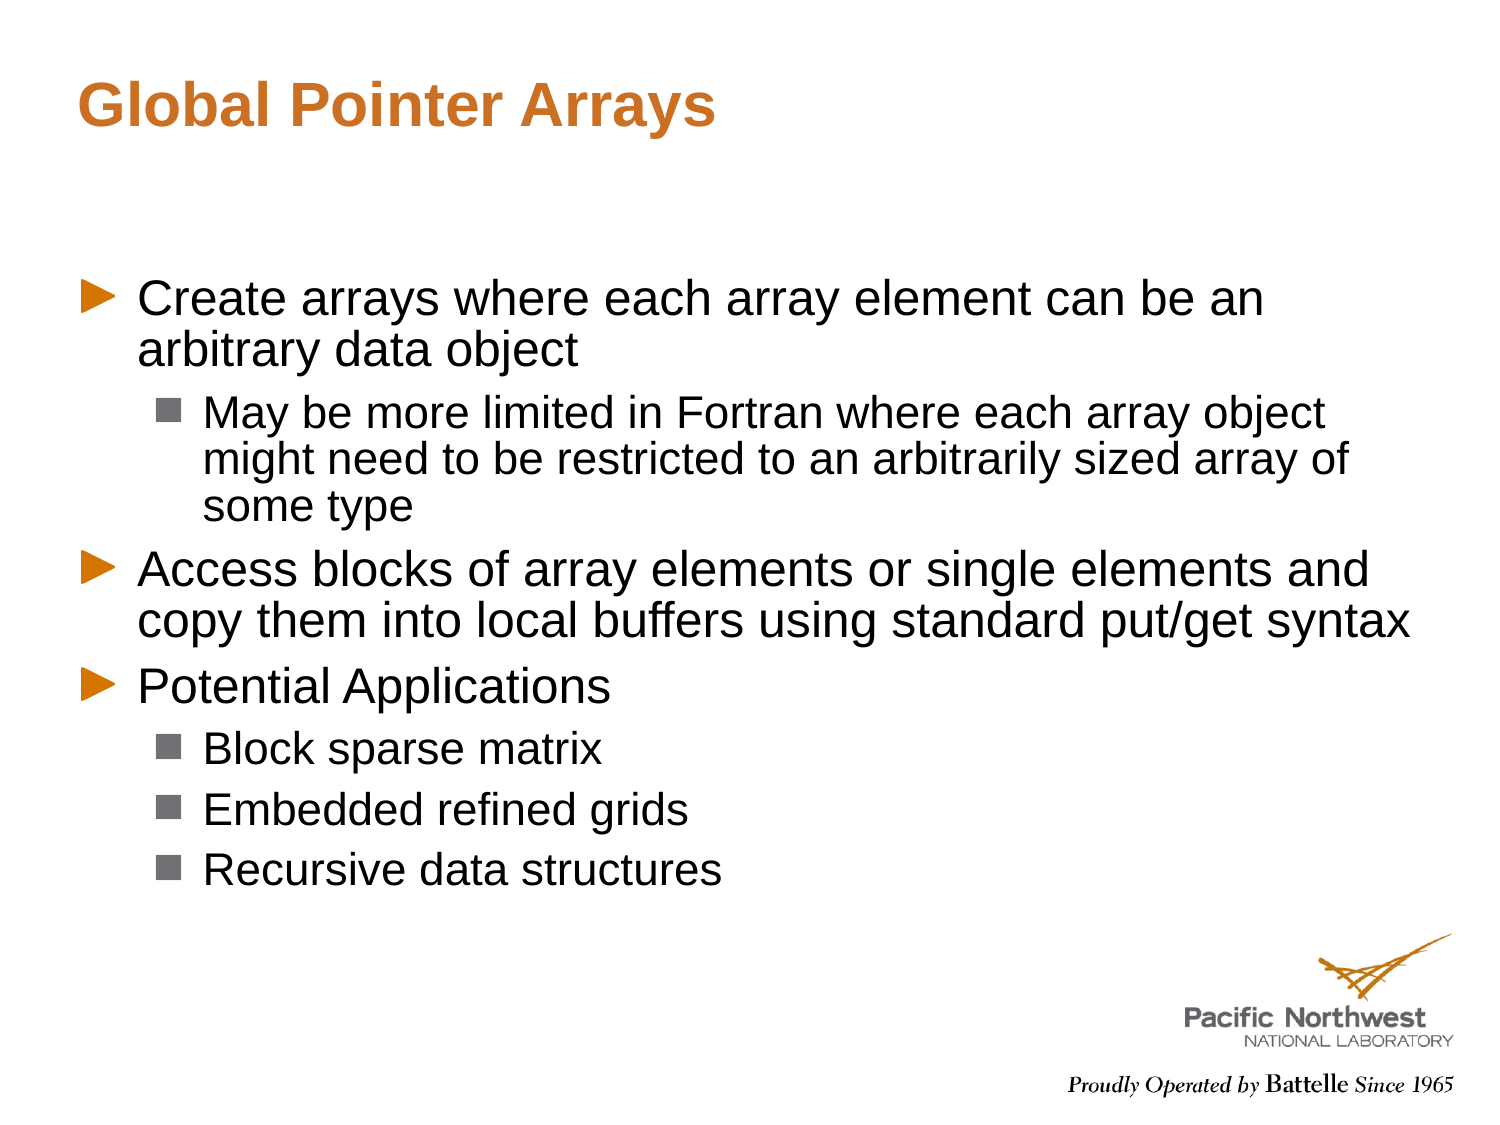

# Global Pointer Arrays
Create arrays where each array element can be an arbitrary data object
May be more limited in Fortran where each array object might need to be restricted to an arbitrarily sized array of some type
Access blocks of array elements or single elements and copy them into local buffers using standard put/get syntax
Potential Applications
Block sparse matrix
Embedded refined grids
Recursive data structures